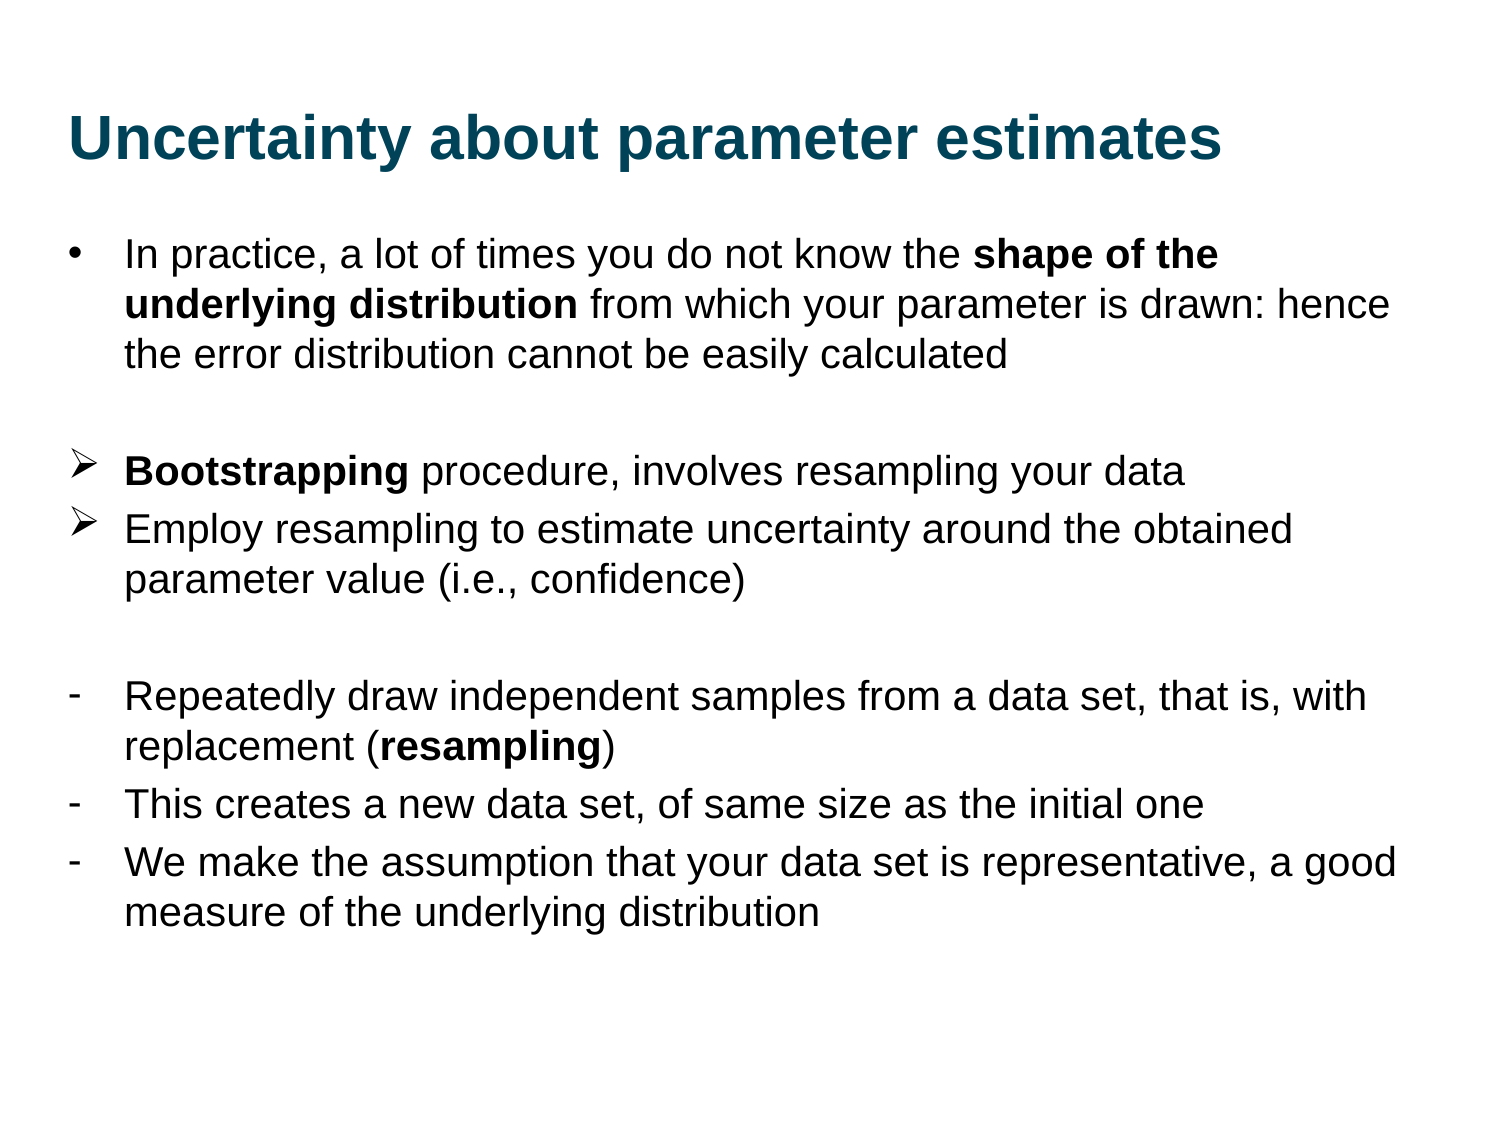

Uncertainty about parameter estimates

In practice, a lot of times you do not know the shape of the underlying distribution from which your parameter is drawn: hence the error distribution cannot be easily calculated

Bootstrapping procedure, involves resampling your data
Employ resampling to estimate uncertainty around the obtained parameter value (i.e., confidence)

Repeatedly draw independent samples from a data set, that is, with replacement (resampling)
This creates a new data set, of same size as the initial one
We make the assumption that your data set is representative, a good measure of the underlying distribution